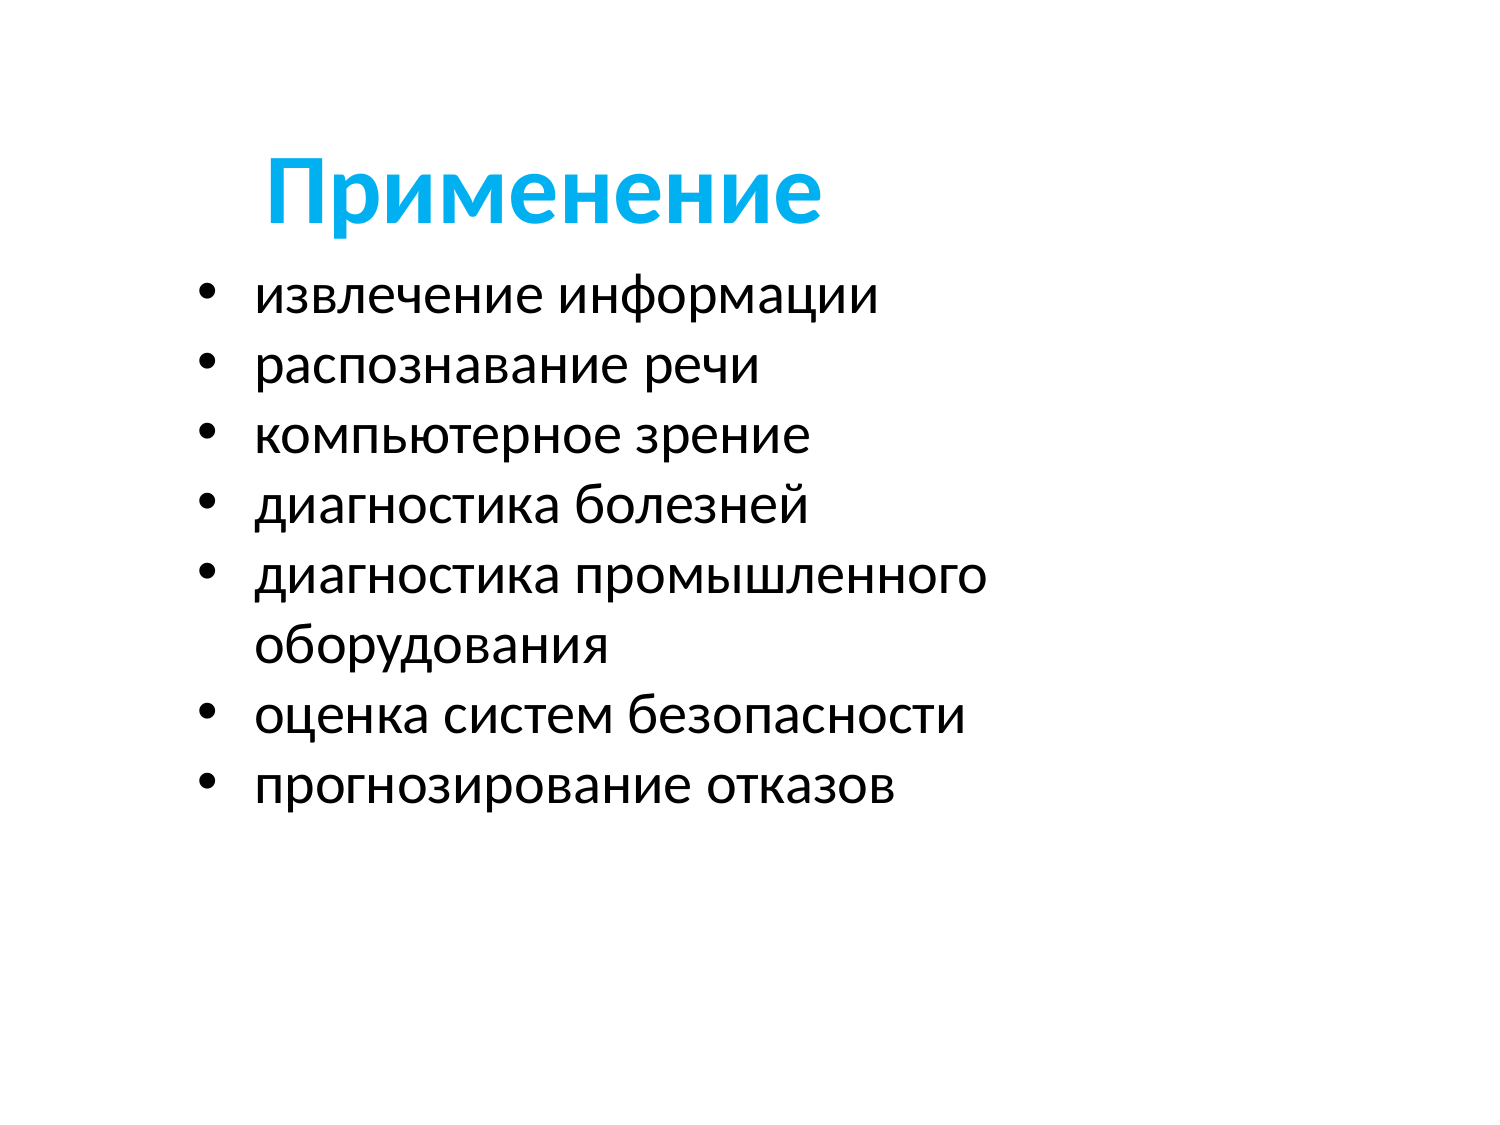

Применение
извлечение информации
распознавание речи
компьютерное зрение
диагностика болезней
диагностика промышленного оборудования
оценка систем безопасности
прогнозирование отказов